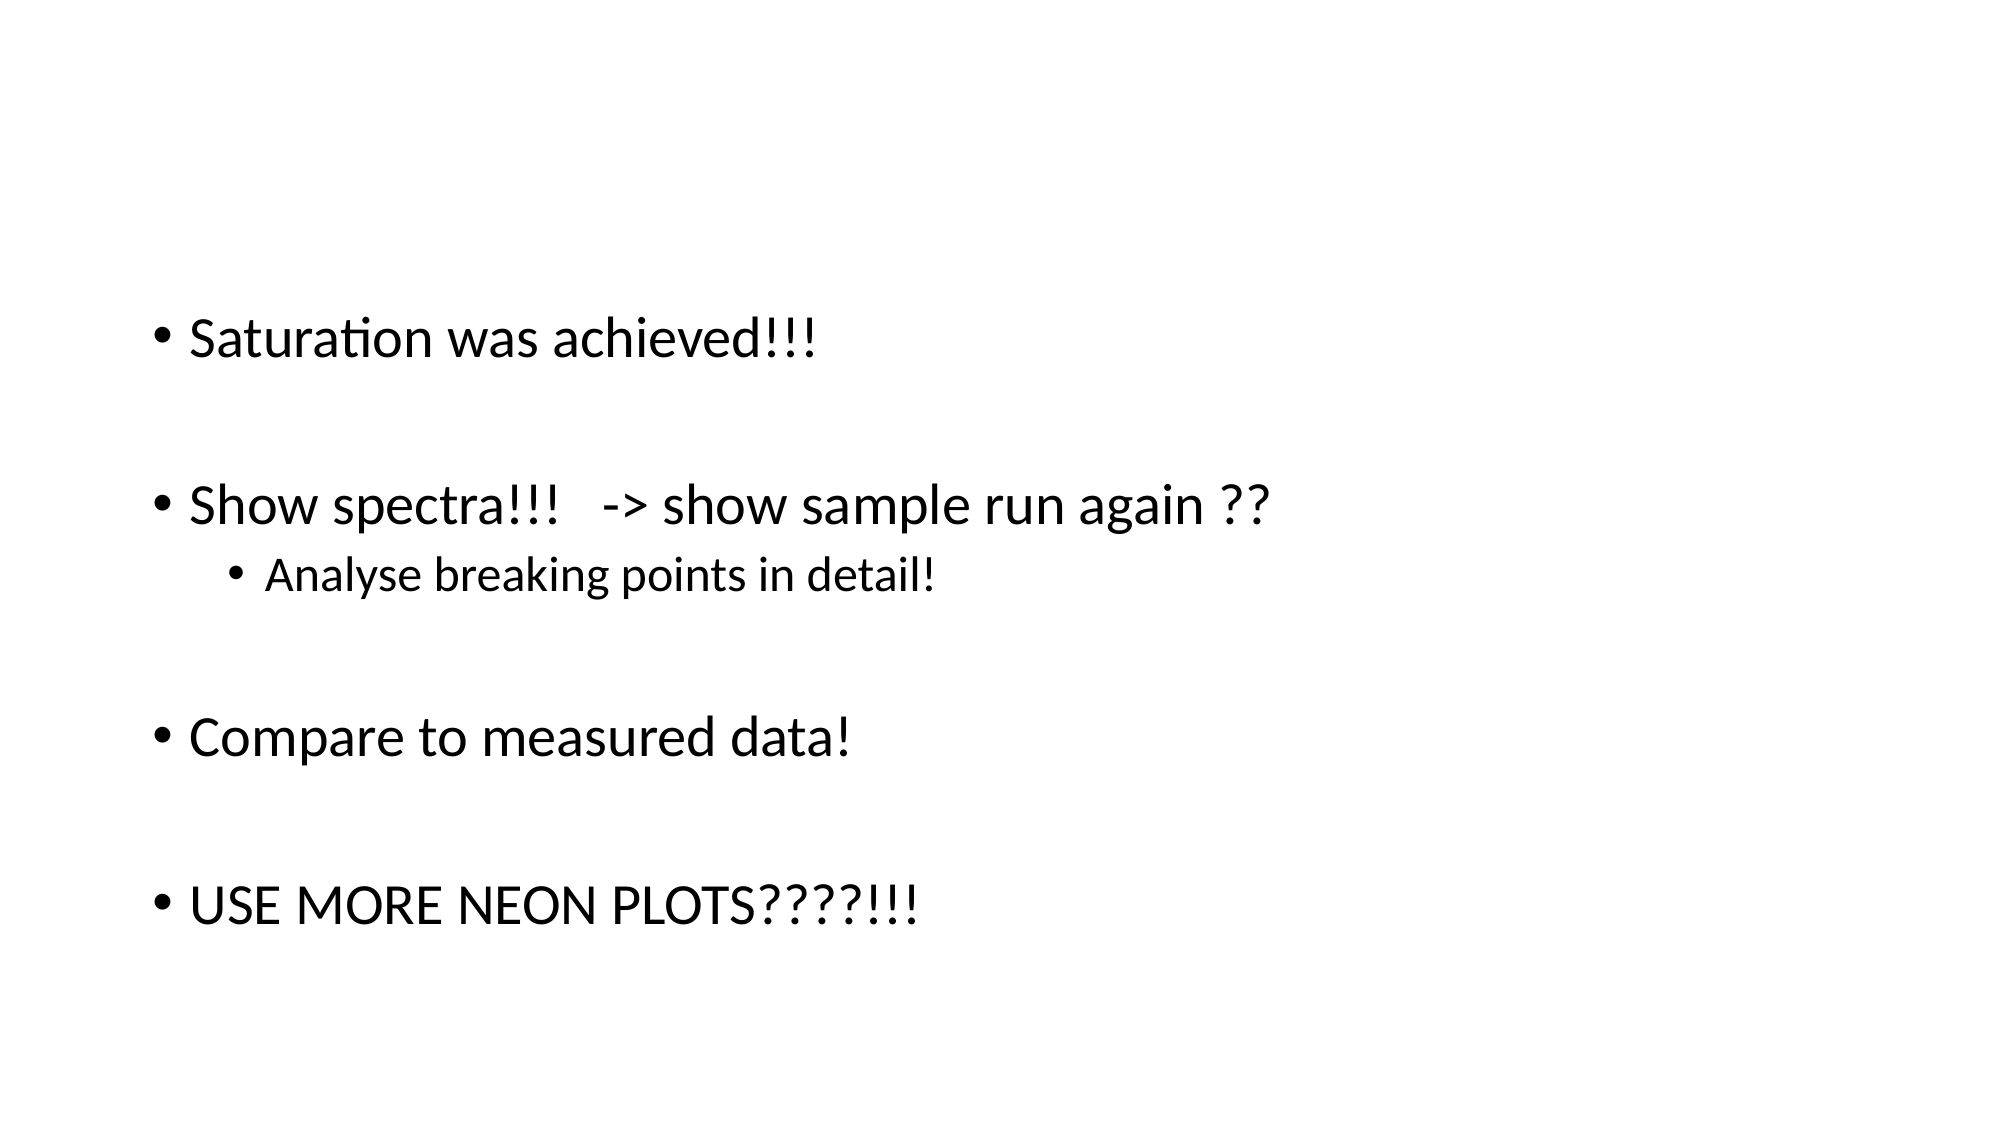

#
Saturation was achieved!!!

Show spectra!!!   -> show sample run again ??
Analyse breaking points in detail!

Compare to measured data!

USE MORE NEON PLOTS????!!!